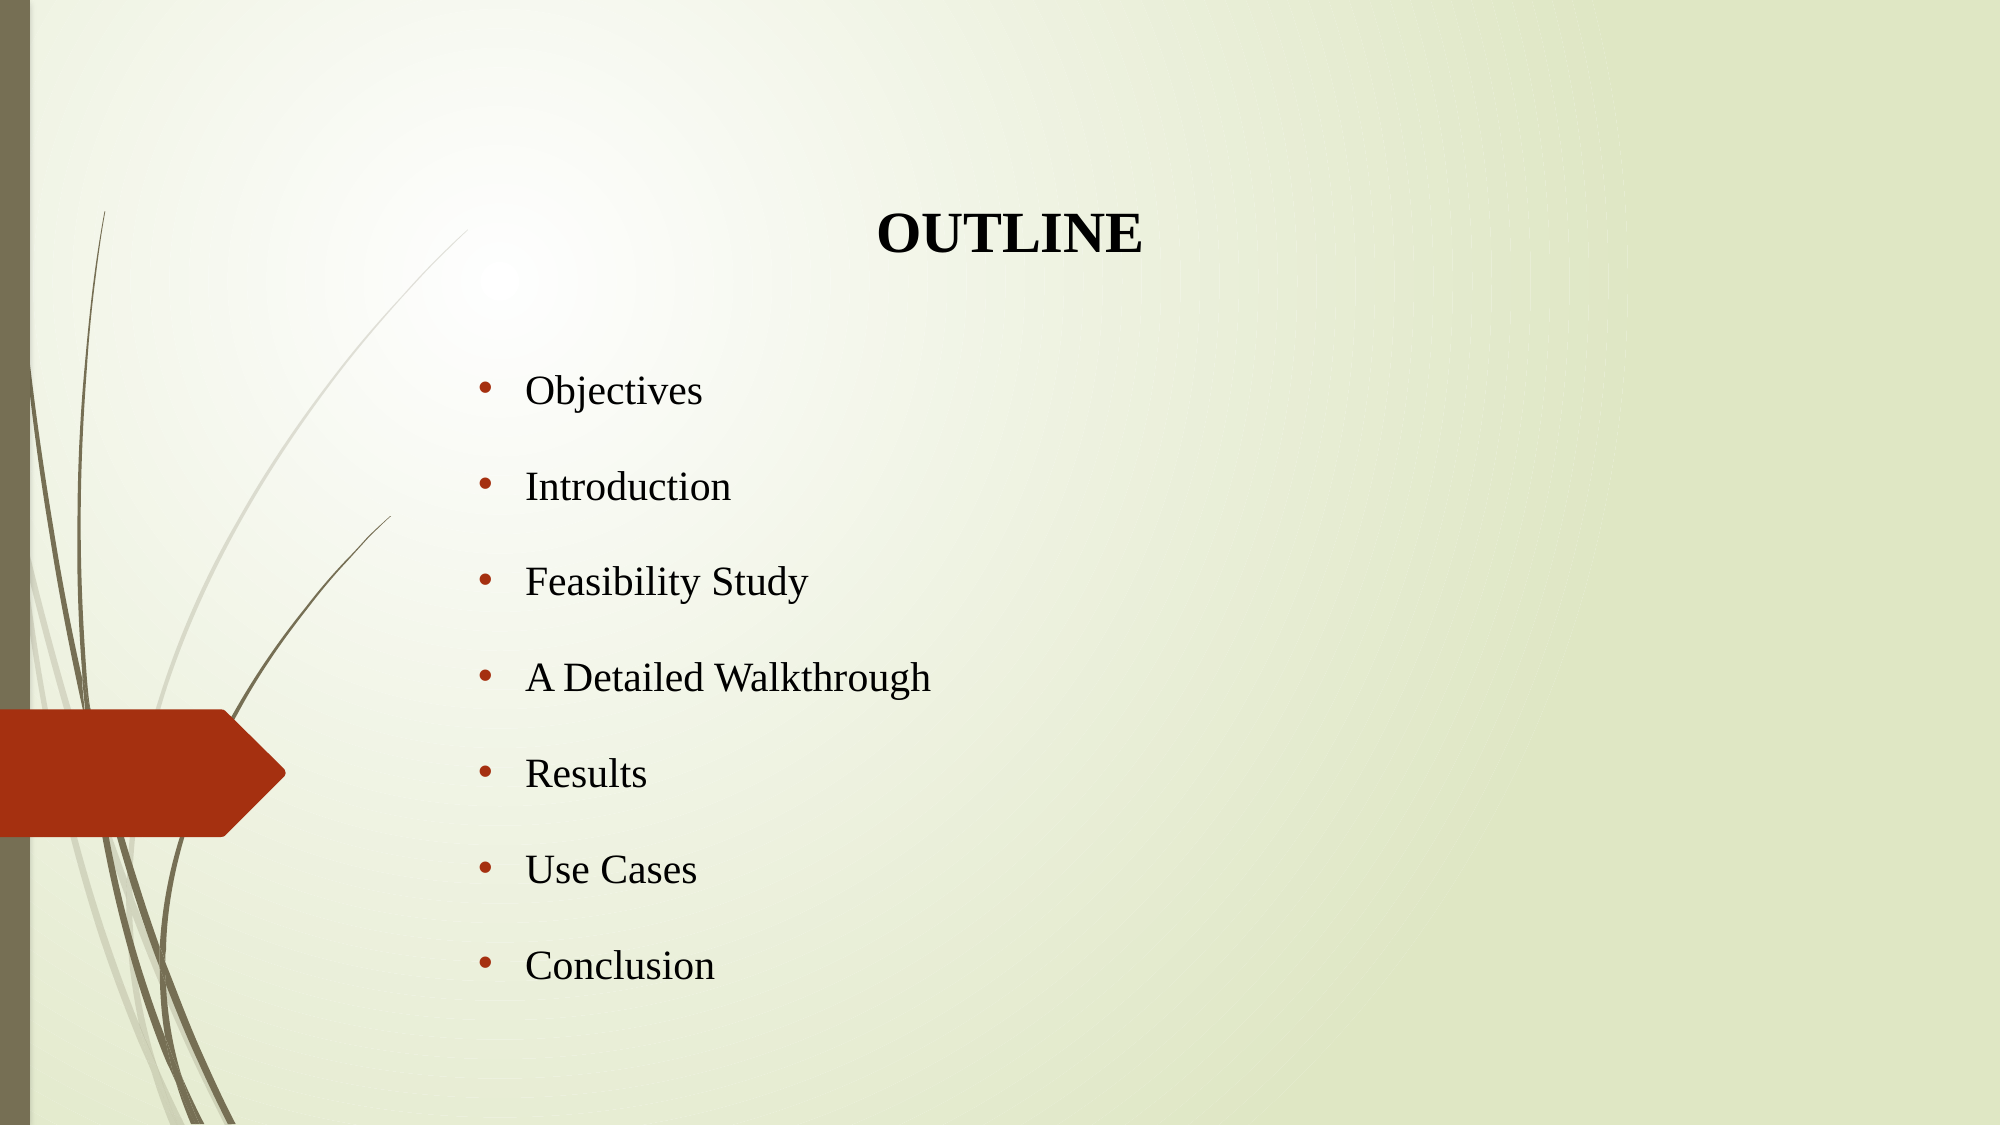

# OUTLINE
Objectives
Introduction
Feasibility Study
A Detailed Walkthrough
Results
Use Cases
Conclusion